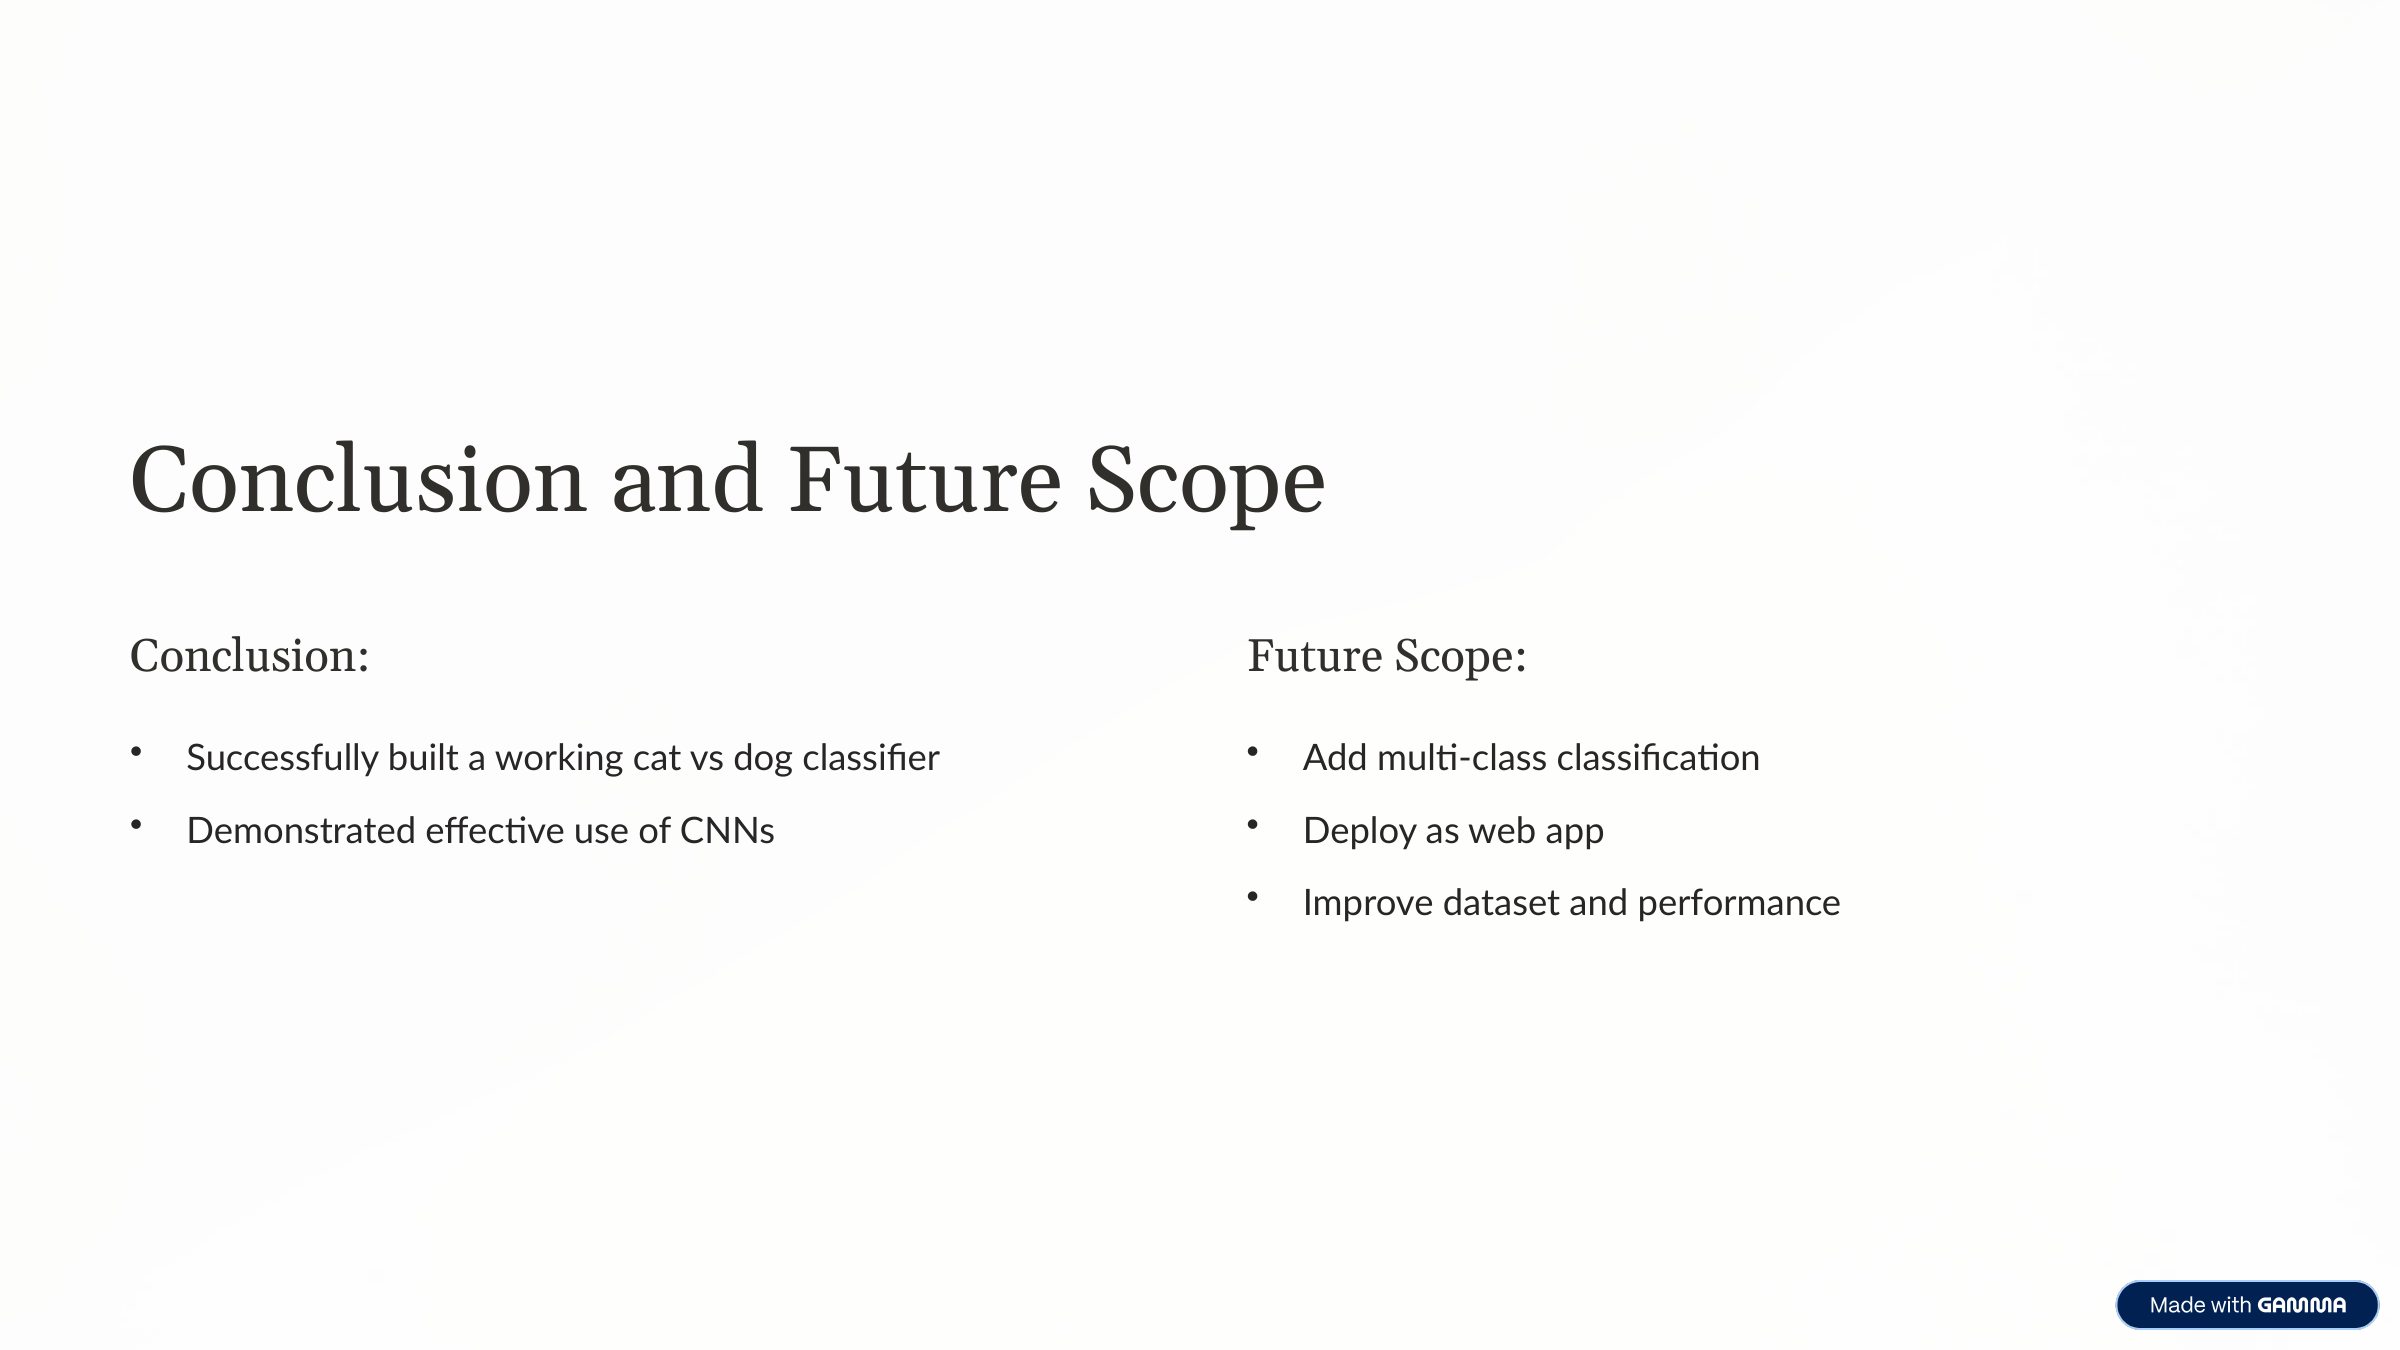

Conclusion and Future Scope
Conclusion:
Future Scope:
Successfully built a working cat vs dog classifier
Add multi-class classification
Demonstrated effective use of CNNs
Deploy as web app
Improve dataset and performance